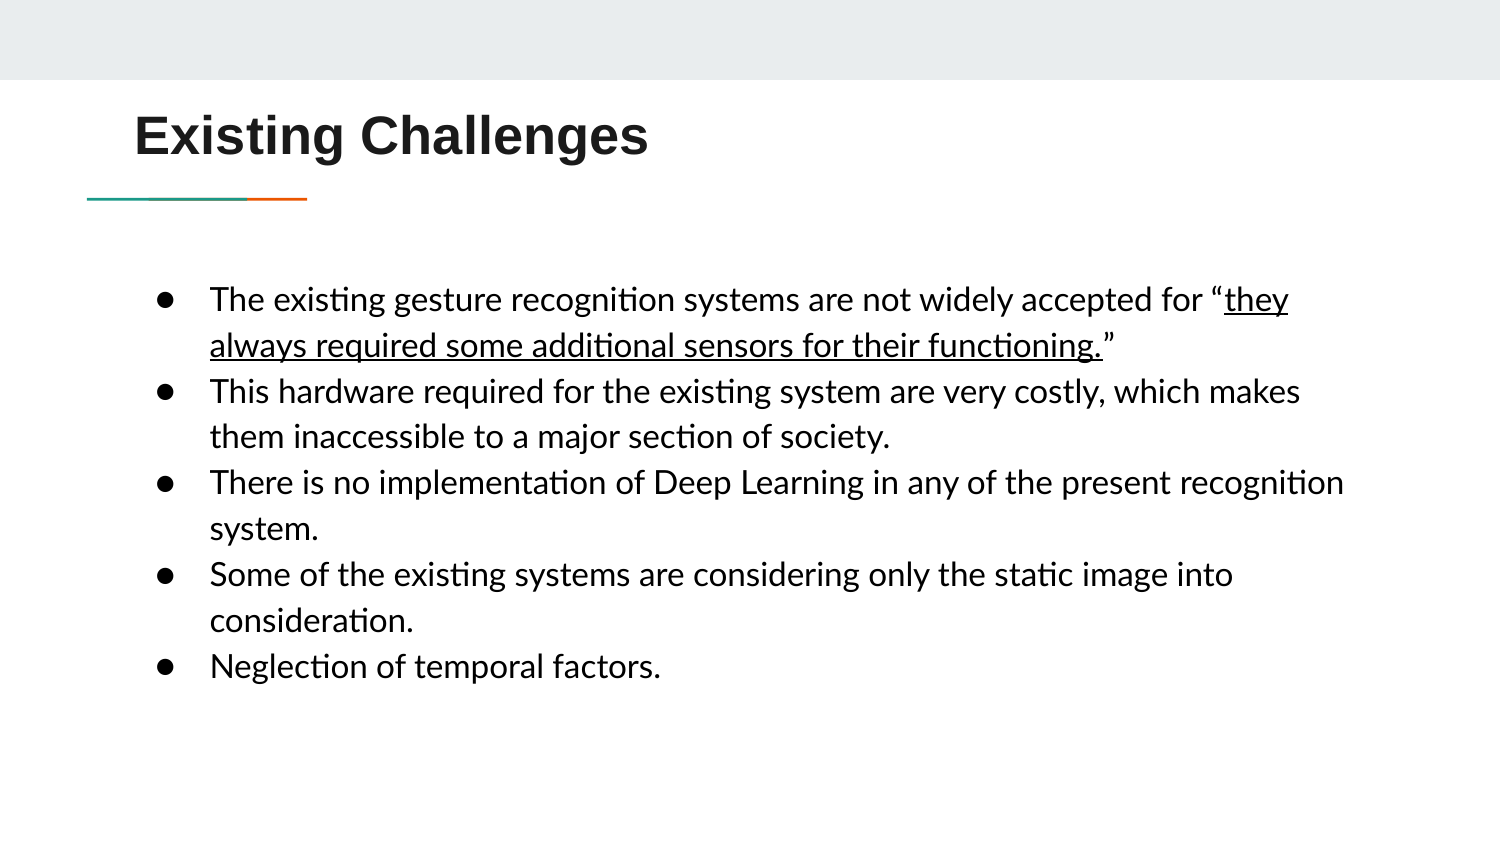

# Existing Challenges
The existing gesture recognition systems are not widely accepted for “they always required some additional sensors for their functioning.”
This hardware required for the existing system are very costly, which makes  them inaccessible to a major section of society.
There is no implementation of Deep Learning in any of the present recognition system.
Some of the existing systems are considering only the static image into consideration.
Neglection of temporal factors.